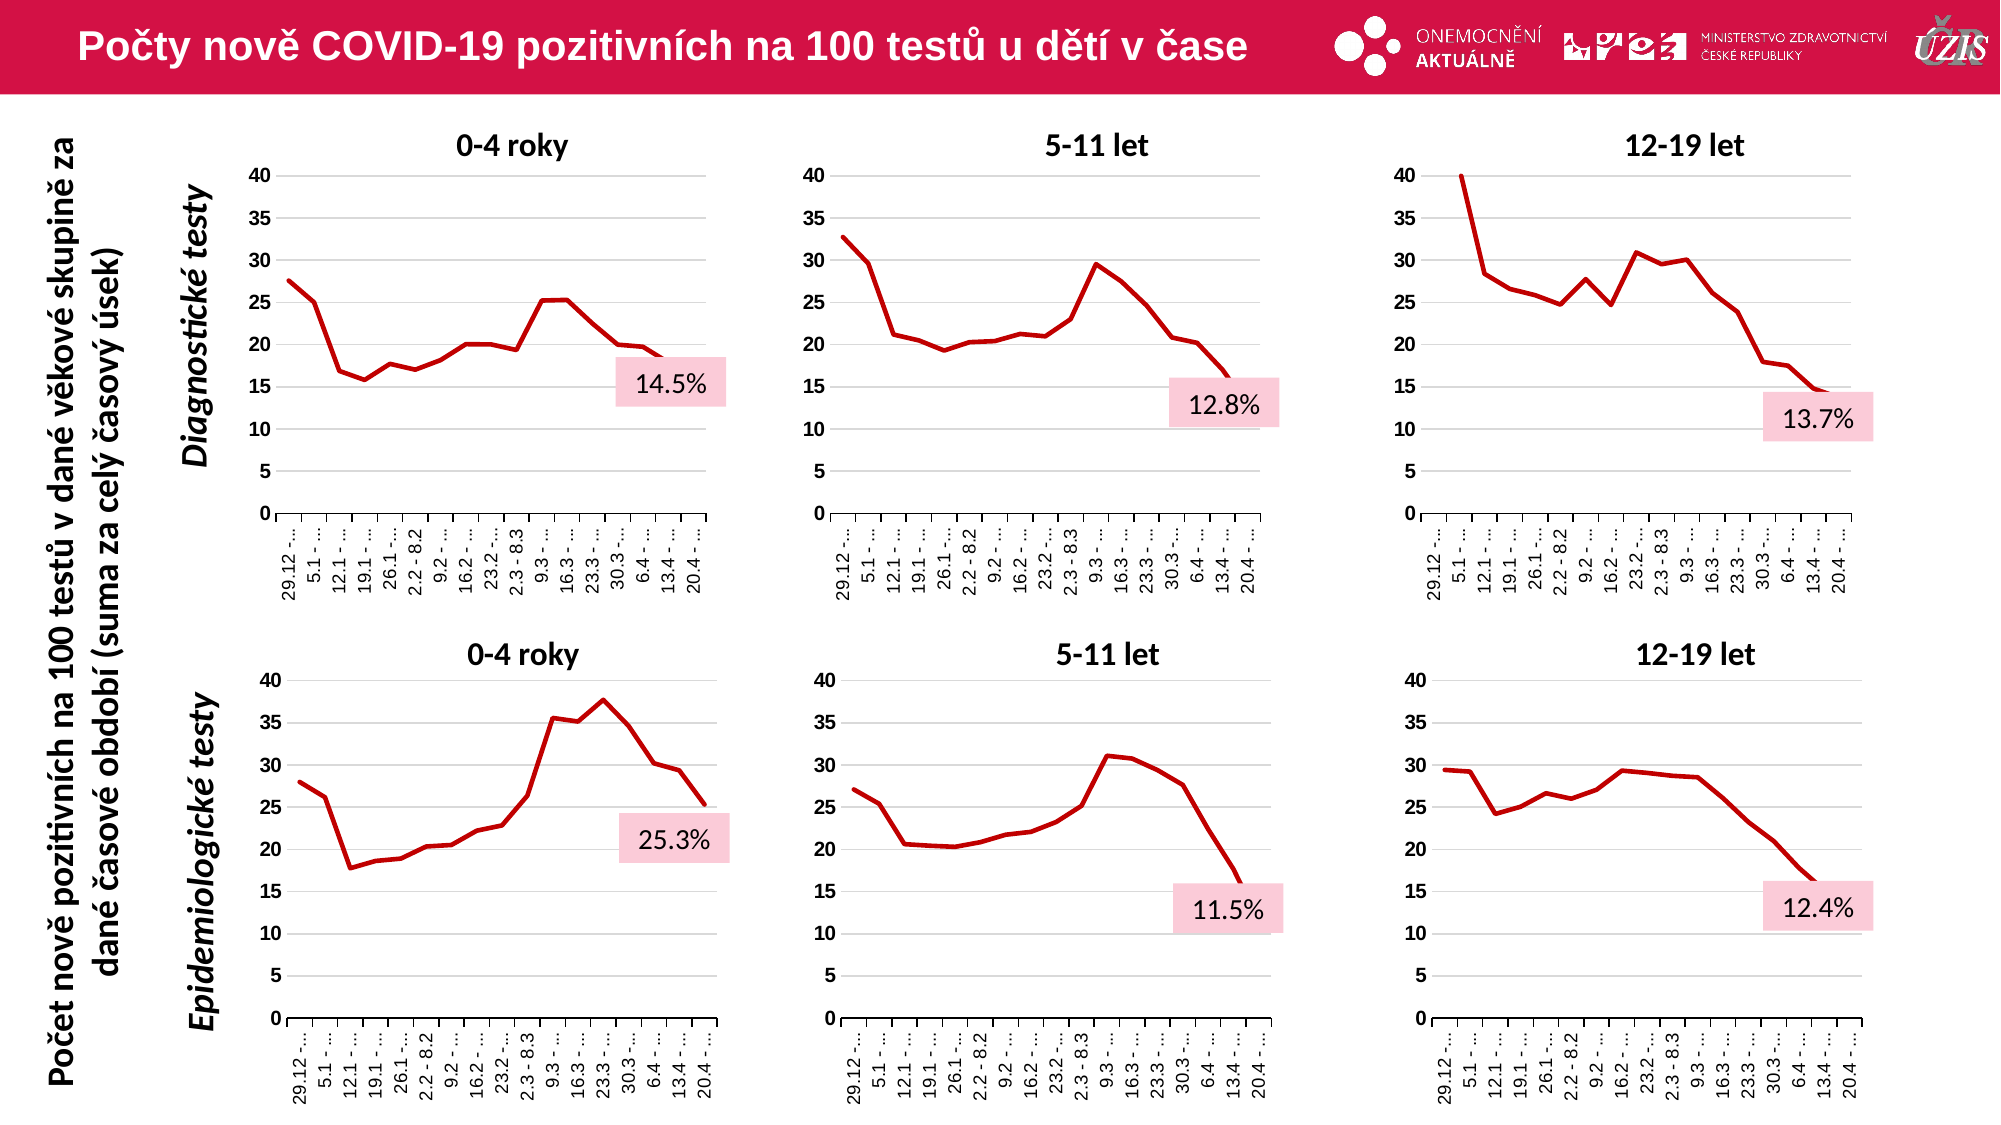

# Počty nově COVID-19 pozitivních na 100 testů u dětí v čase
0-4 roky
5-11 let
12-19 let

### Chart

| Category | pozitivita na 100 testů |
|---|---|
| 29.12 - 4.1 | 27.588996763754047 |
| 5.1 - 11.1 | 25.01467997651204 |
| 12.1 - 18.1 | 16.881874701099953 |
| 19.1 - 25.1 | 15.812196438208312 |
| 26.1 - 1.2 | 17.72357723577236 |
| 2.2 - 8.2 | 17.023445463812436 |
| 9.2 - 15.2 | 18.164967562557923 |
| 16.2 - 22.2 | 20.050869012293347 |
| 23.2 - 1.3 | 20.02630713581059 |
| 2.3 - 8.3 | 19.35727788279773 |
| 9.3 - 15.3 | 25.223499361430395 |
| 16.3 - 22.3 | 25.299281723862734 |
| 23.3 - 29.3 | 22.51207729468599 |
| 30.3 - 5.4 | 20.0 |
| 6.4 - 12.4 | 19.744483159117305 |
| 13.4 - 19.4 | 17.894736842105264 |
| 20.4 - 26.4 | 14.48170731707317 |

### Chart

| Category | pozitivita na 100 testů |
|---|---|
| 29.12 - 4.1 | 32.75032794053345 |
| 5.1 - 11.1 | 29.61133069828722 |
| 12.1 - 18.1 | 21.189591078066915 |
| 19.1 - 25.1 | 20.50413844996238 |
| 26.1 - 1.2 | 19.29338413578109 |
| 2.2 - 8.2 | 20.28839704896043 |
| 9.2 - 15.2 | 20.418357789572276 |
| 16.2 - 22.2 | 21.268196397730076 |
| 23.2 - 1.3 | 20.97959183673469 |
| 2.3 - 8.3 | 23.023770038695414 |
| 9.3 - 15.3 | 29.546475078581054 |
| 16.3 - 22.3 | 27.492625368731566 |
| 23.3 - 29.3 | 24.63382157123835 |
| 30.3 - 5.4 | 20.844564240790657 |
| 6.4 - 12.4 | 20.207253886010363 |
| 13.4 - 19.4 | 17.028493894165535 |
| 20.4 - 26.4 | 12.8099173553719 |

### Chart

| Category | pozitivita na 100 testů |
|---|---|
| 29.12 - 4.1 | 42.42505353319058 |
| 5.1 - 11.1 | 41.02783725910064 |
| 12.1 - 18.1 | 28.402903811252266 |
| 19.1 - 25.1 | 26.600229973169796 |
| 26.1 - 1.2 | 25.85949177877429 |
| 2.2 - 8.2 | 24.742998936547323 |
| 9.2 - 15.2 | 27.761389708292363 |
| 16.2 - 22.2 | 24.696774193548386 |
| 23.2 - 1.3 | 30.925925925925924 |
| 2.3 - 8.3 | 29.5316565481353 |
| 9.3 - 15.3 | 30.073630924988493 |
| 16.3 - 22.3 | 26.138559205078664 |
| 23.3 - 29.3 | 23.874624874958318 |
| 30.3 - 5.4 | 17.958656330749353 |
| 6.4 - 12.4 | 17.49819233550253 |
| 13.4 - 19.4 | 14.798387096774194 |
| 20.4 - 26.4 | 13.734290843806104 |
Diagnostické testy
14.5%
12.8%
13.7%
Počet nově pozitivních na 100 testů v dané věkové skupině za dané časové období (suma za celý časový úsek)
0-4 roky
5-11 let
12-19 let

### Chart

| Category | pozitivita na 100 testů |
|---|---|
| 29.12 - 4.1 | 27.987897125567322 |
| 5.1 - 11.1 | 26.179729175215428 |
| 12.1 - 18.1 | 17.76359526658689 |
| 19.1 - 25.1 | 18.622001170275016 |
| 26.1 - 1.2 | 18.907859460984902 |
| 2.2 - 8.2 | 20.338278108969917 |
| 9.2 - 15.2 | 20.523434370409934 |
| 16.2 - 22.2 | 22.2198065007066 |
| 23.2 - 1.3 | 22.83623760469818 |
| 2.3 - 8.3 | 26.366184026156002 |
| 9.3 - 15.3 | 35.57528811638013 |
| 16.3 - 22.3 | 35.14558689717926 |
| 23.3 - 29.3 | 37.72945495622705 |
| 30.3 - 5.4 | 34.62837837837838 |
| 6.4 - 12.4 | 30.19898556379243 |
| 13.4 - 19.4 | 29.365768896611645 |
| 20.4 - 26.4 | 25.310559006211182 |

### Chart

| Category | pozitivita na 100 testů |
|---|---|
| 29.12 - 4.1 | 27.103742778196434 |
| 5.1 - 11.1 | 25.40487804878049 |
| 12.1 - 18.1 | 20.623219969844193 |
| 19.1 - 25.1 | 20.437109723461194 |
| 26.1 - 1.2 | 20.291519434628974 |
| 2.2 - 8.2 | 20.849224510551743 |
| 9.2 - 15.2 | 21.73407717340772 |
| 16.2 - 22.2 | 22.075379344101812 |
| 23.2 - 1.3 | 23.244724582077282 |
| 2.3 - 8.3 | 25.160418777440054 |
| 9.3 - 15.3 | 31.099246830012394 |
| 16.3 - 22.3 | 30.759493670886073 |
| 23.3 - 29.3 | 29.391748192258614 |
| 30.3 - 5.4 | 27.639311043566362 |
| 6.4 - 12.4 | 22.40819812126388 |
| 13.4 - 19.4 | 17.67158434894163 |
| 20.4 - 26.4 | 11.537509284476355 |

### Chart

| Category | pozitivita na 100 testů |
|---|---|
| 29.12 - 4.1 | 29.413140051437924 |
| 5.1 - 11.1 | 29.209720627631075 |
| 12.1 - 18.1 | 24.193729632542983 |
| 19.1 - 25.1 | 25.04972815276488 |
| 26.1 - 1.2 | 26.648829431438127 |
| 2.2 - 8.2 | 25.99610642439974 |
| 9.2 - 15.2 | 27.07002531035314 |
| 16.2 - 22.2 | 29.3286942284077 |
| 23.2 - 1.3 | 29.05634758995248 |
| 2.3 - 8.3 | 28.723062077838534 |
| 9.3 - 15.3 | 28.538758772967434 |
| 16.3 - 22.3 | 26.06095362936261 |
| 23.3 - 29.3 | 23.236395047509358 |
| 30.3 - 5.4 | 20.98314606741573 |
| 6.4 - 12.4 | 17.806169429097608 |
| 13.4 - 19.4 | 15.169288189816049 |
| 20.4 - 26.4 | 12.430732364834506 |
25.3%
Epidemiologické testy
12.4%
11.5%